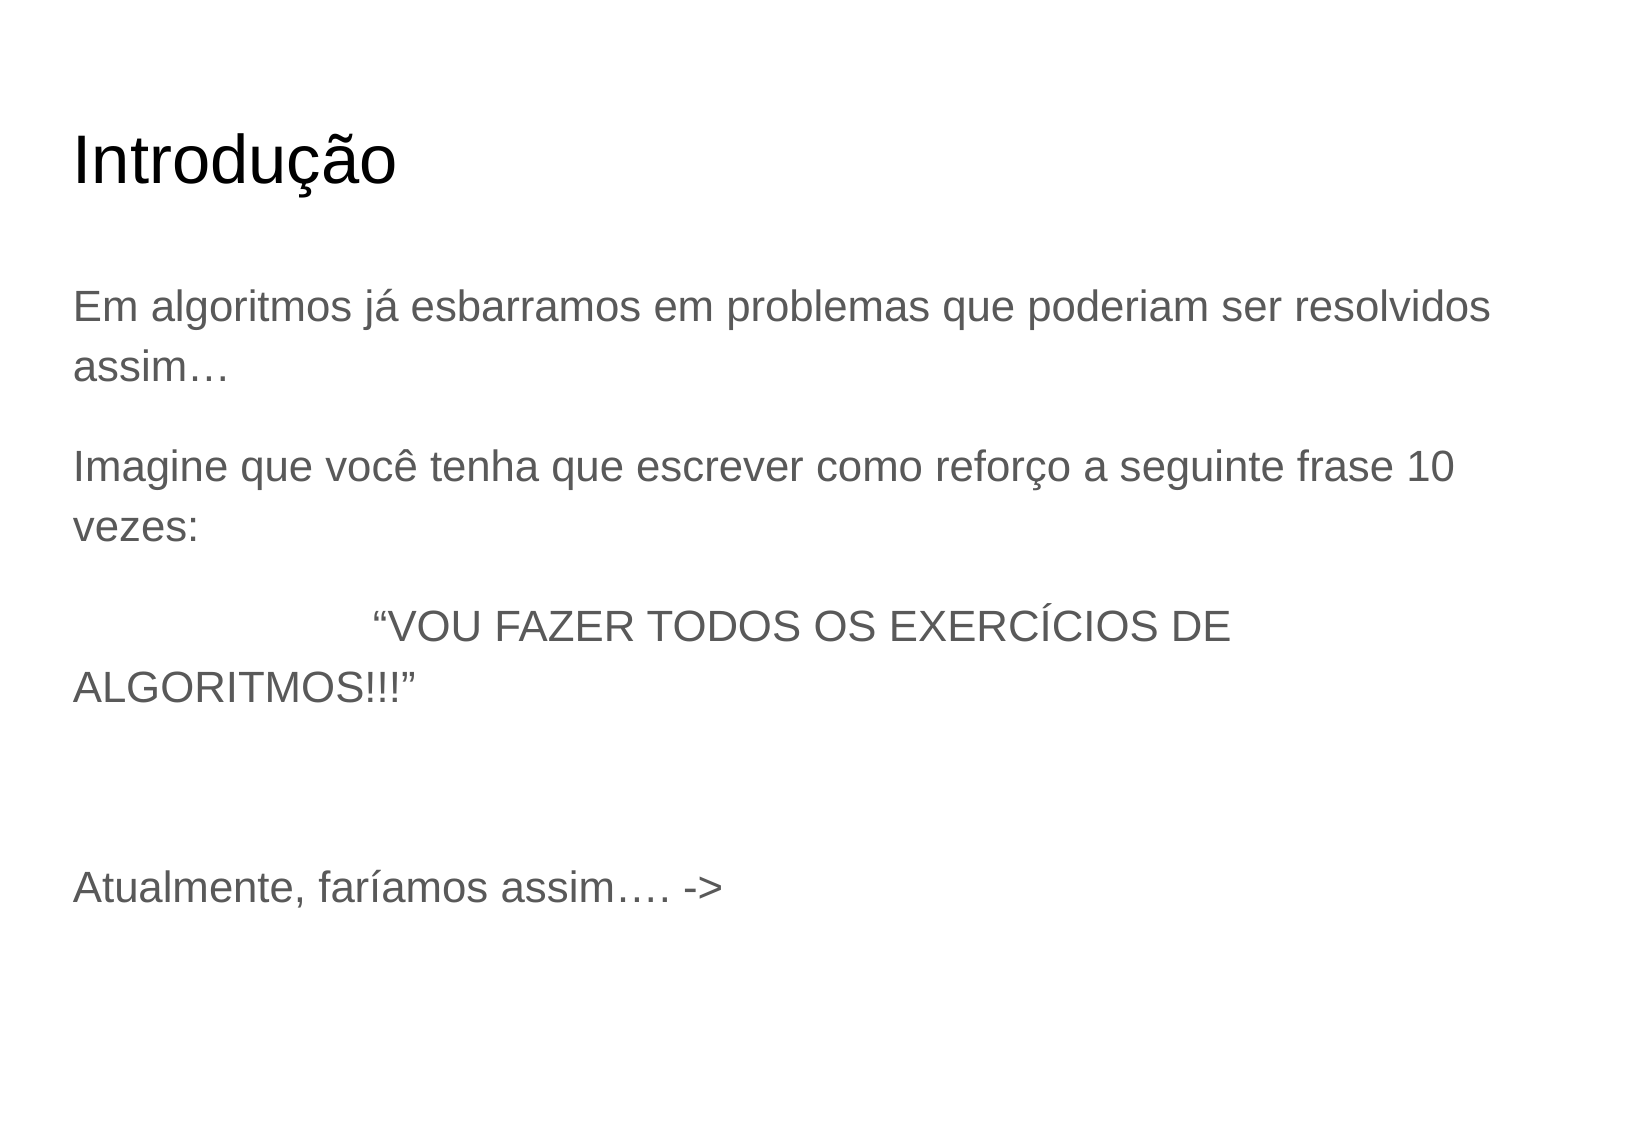

# Introdução
Em algoritmos já esbarramos em problemas que poderiam ser resolvidos assim…
Imagine que você tenha que escrever como reforço a seguinte frase 10 vezes:
		“VOU FAZER TODOS OS EXERCÍCIOS DE ALGORITMOS!!!”

Atualmente, faríamos assim…. ->